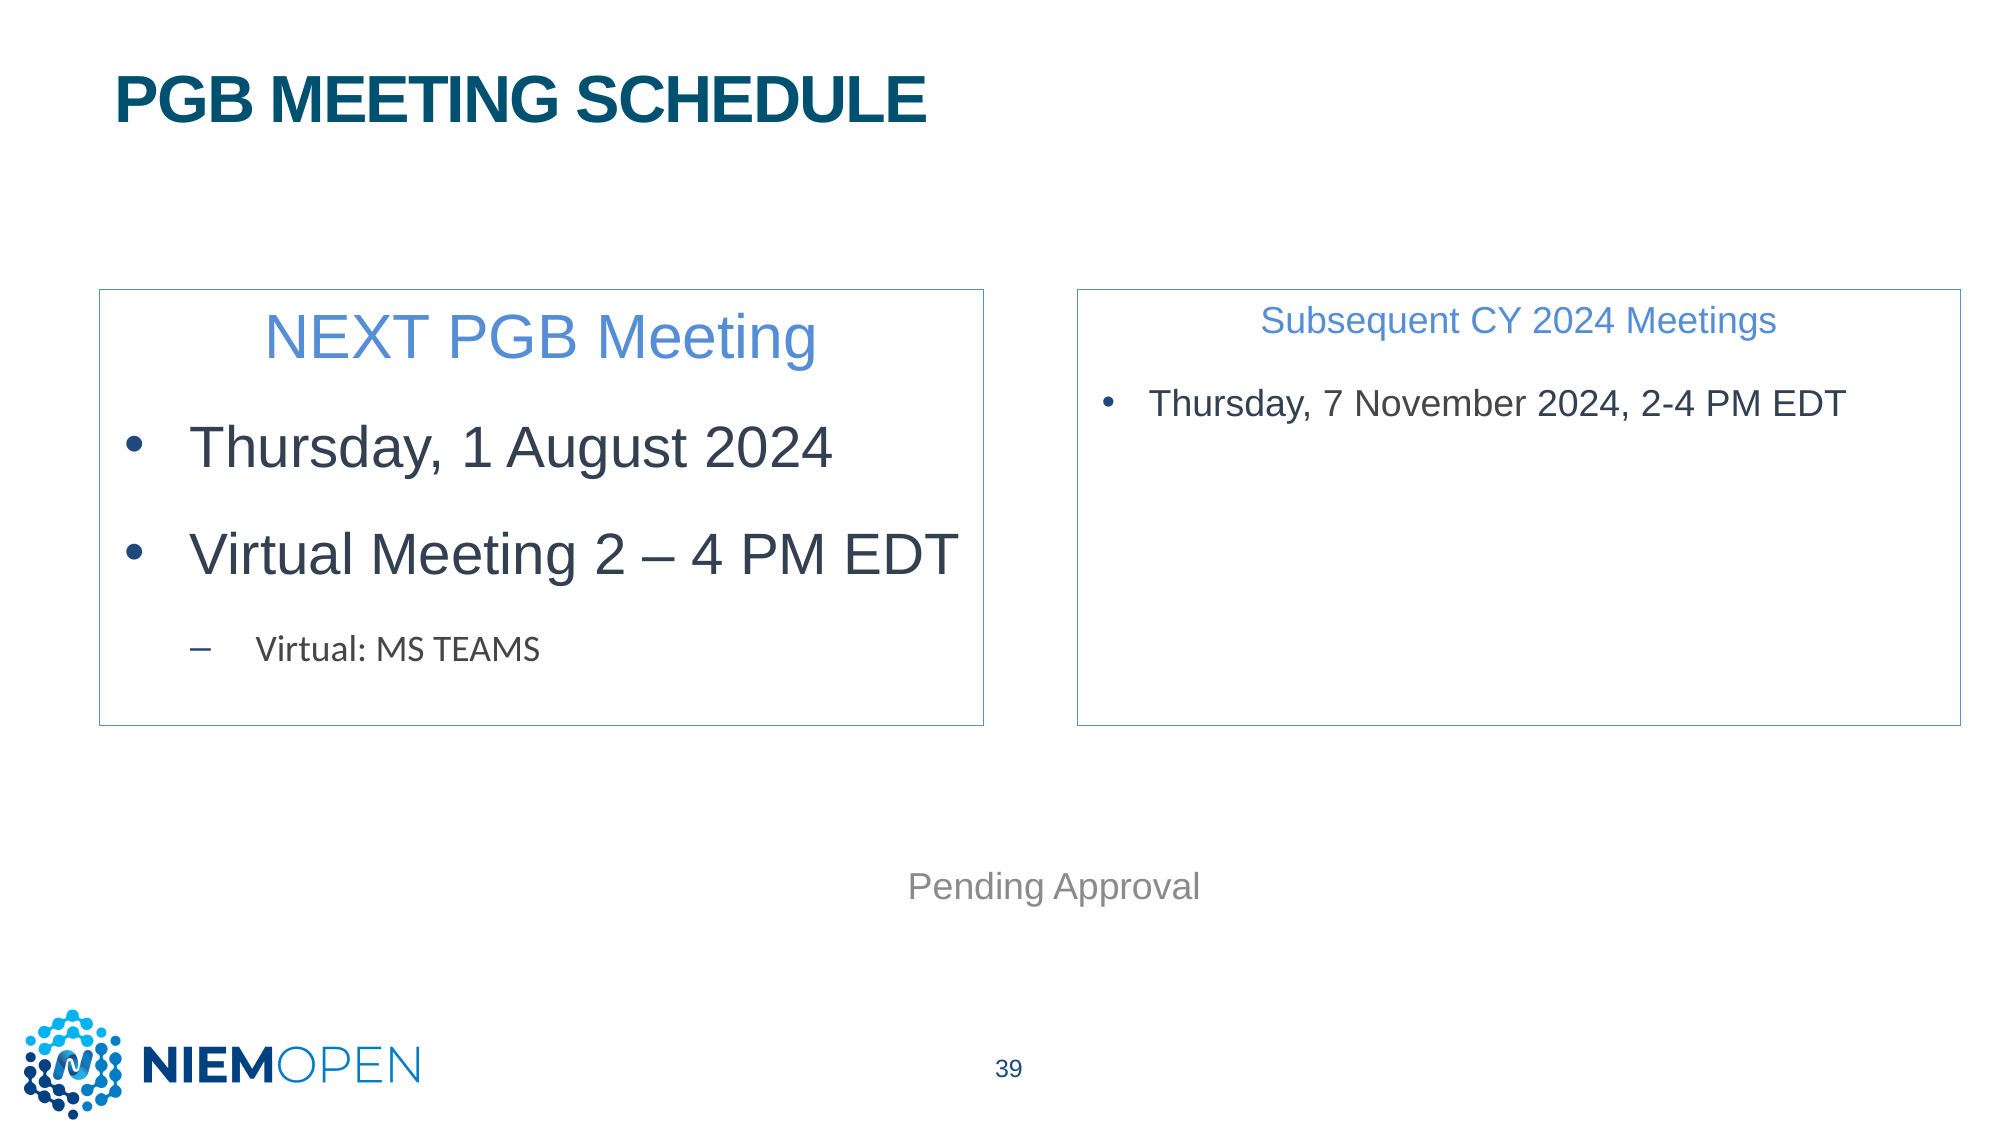

# PGB meeting Schedule
NEXT PGB Meeting
Thursday, 1 August 2024
Virtual Meeting 2 – 4 PM EDT
Virtual: MS TEAMS
Subsequent CY 2024 Meetings
Thursday, 7 November 2024, 2-4 PM EDT
Pending Approval
39